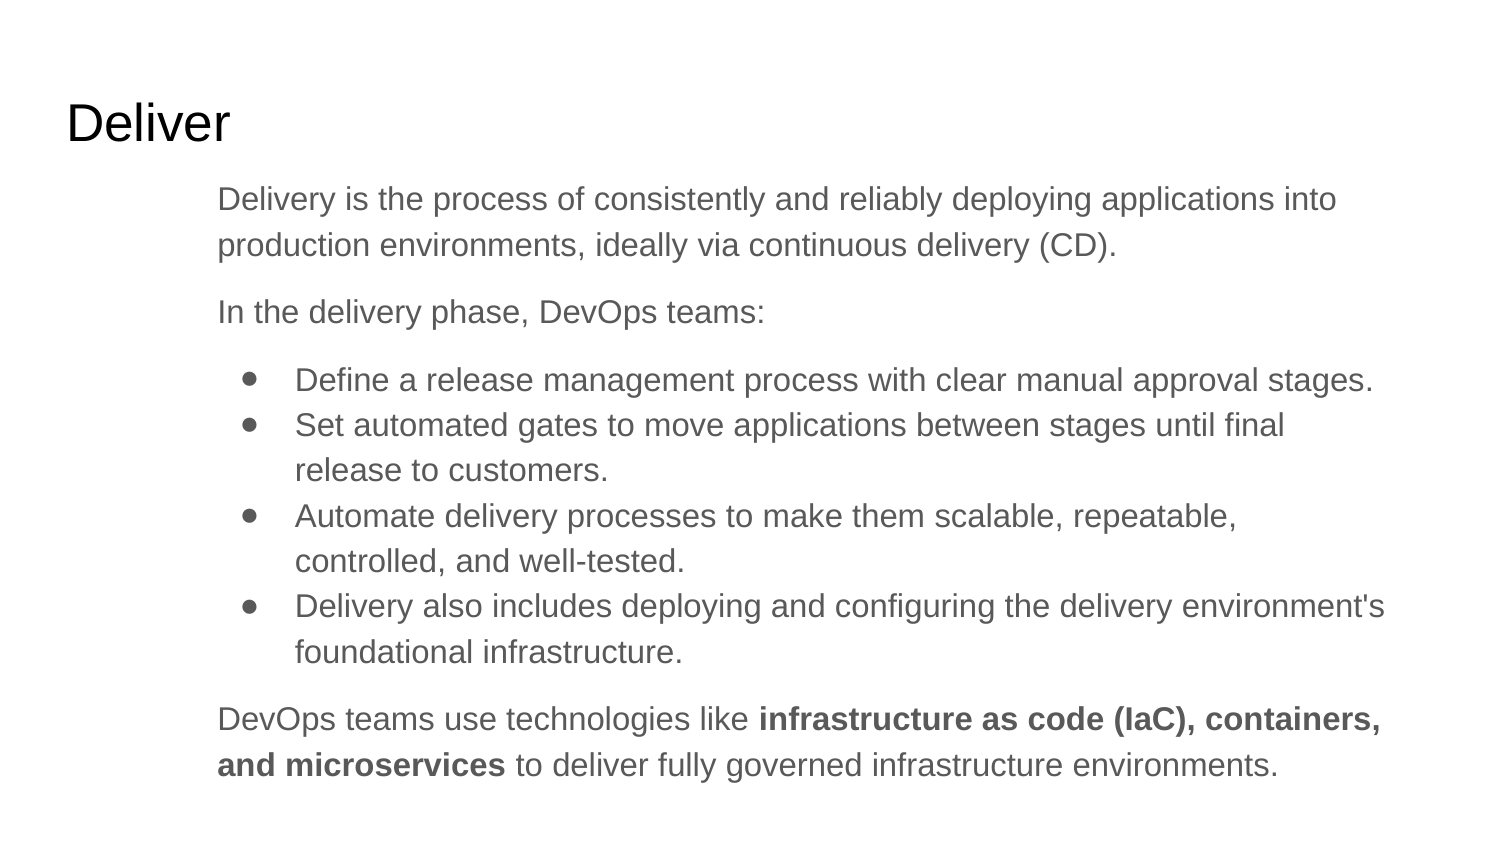

# Deliver
Delivery is the process of consistently and reliably deploying applications into production environments, ideally via continuous delivery (CD).
In the delivery phase, DevOps teams:
Define a release management process with clear manual approval stages.
Set automated gates to move applications between stages until final release to customers.
Automate delivery processes to make them scalable, repeatable, controlled, and well-tested.
Delivery also includes deploying and configuring the delivery environment's foundational infrastructure.
DevOps teams use technologies like infrastructure as code (IaC), containers, and microservices to deliver fully governed infrastructure environments.